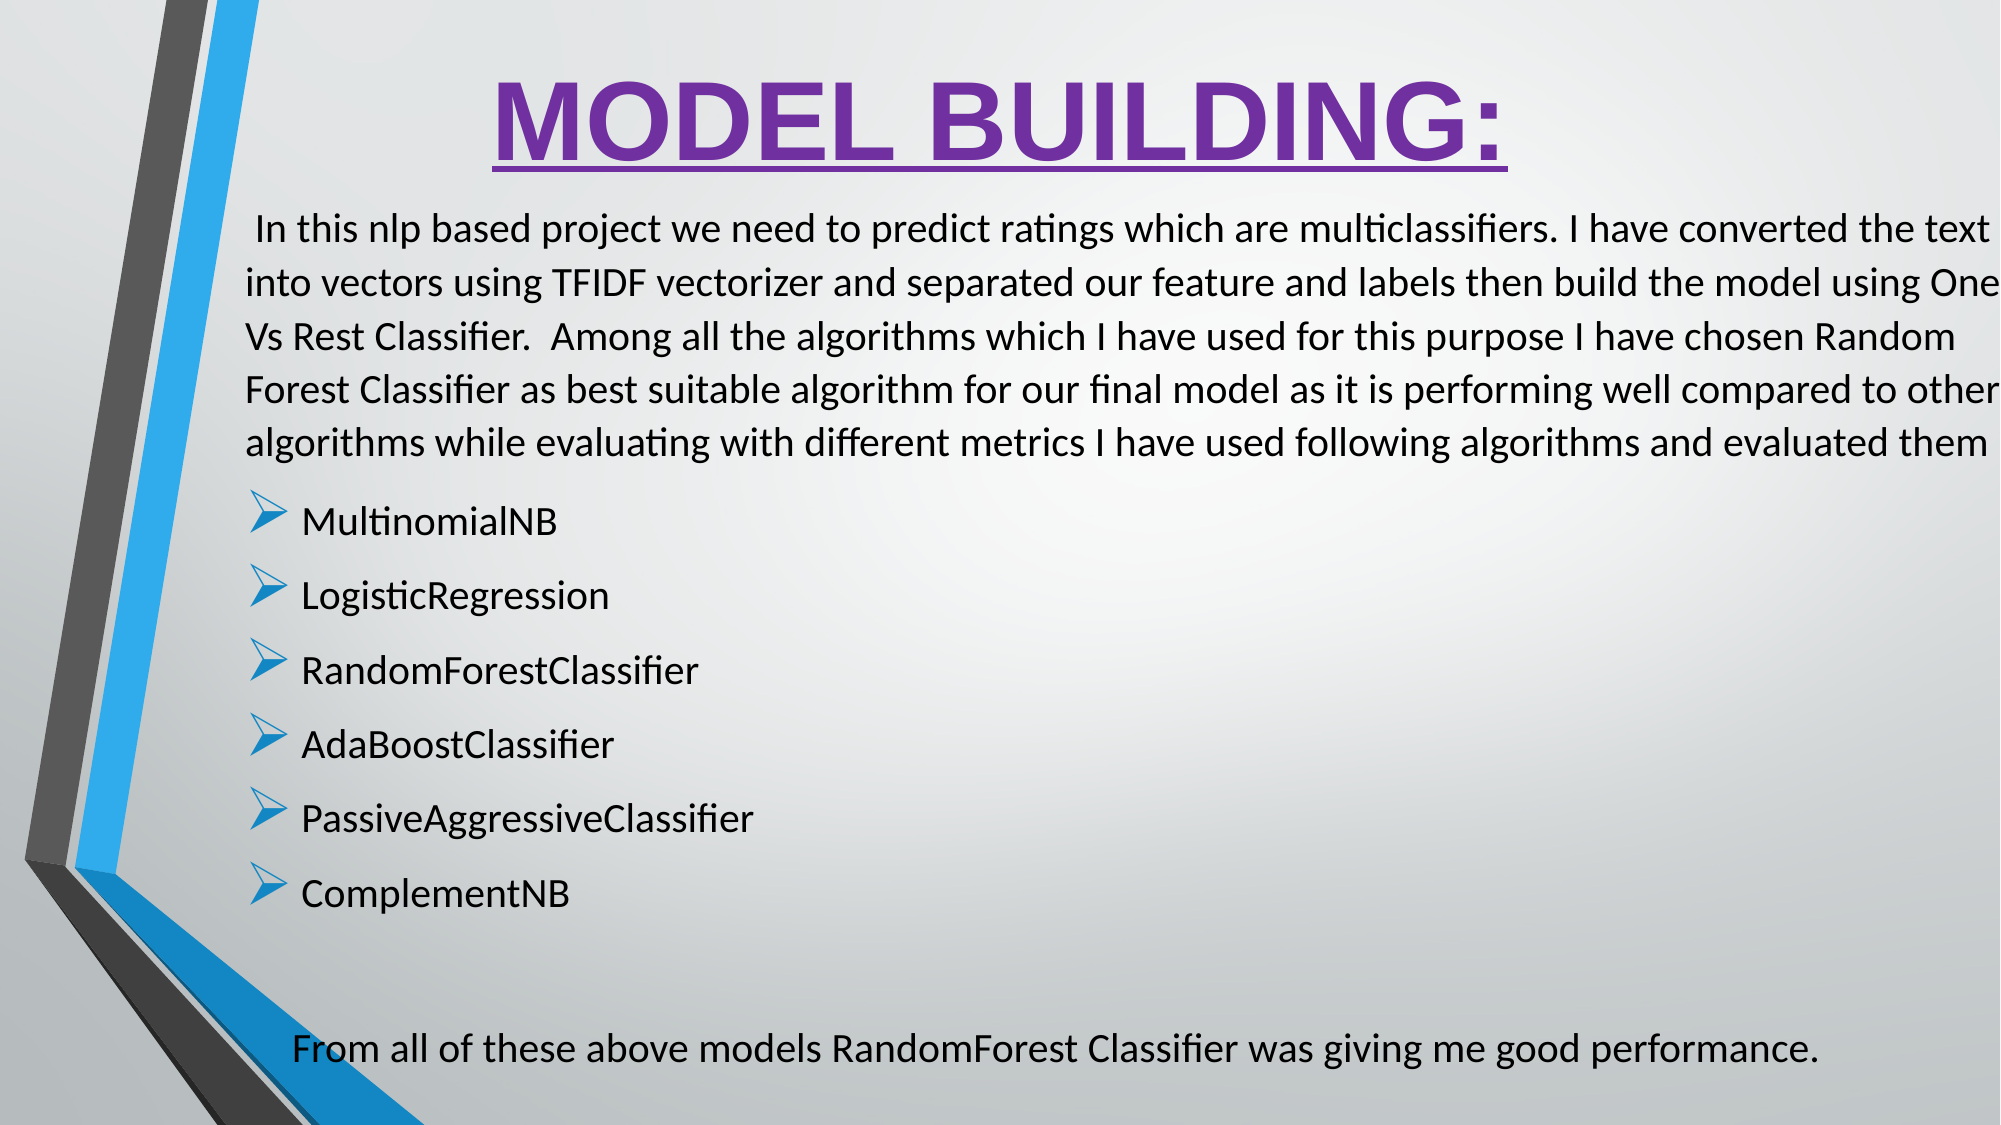

# MODEL BUILDING:
 In this nlp based project we need to predict ratings which are multiclassifiers. I have converted the text into vectors using TFIDF vectorizer and separated our feature and labels then build the model using One Vs Rest Classifier.  Among all the algorithms which I have used for this purpose I have chosen Random Forest Classifier as best suitable algorithm for our final model as it is performing well compared to other algorithms while evaluating with different metrics I have used following algorithms and evaluated them
MultinomialNB
LogisticRegression
RandomForestClassifier
AdaBoostClassifier
PassiveAggressiveClassifier
ComplementNB

From all of these above models RandomForest Classifier was giving me good performance.